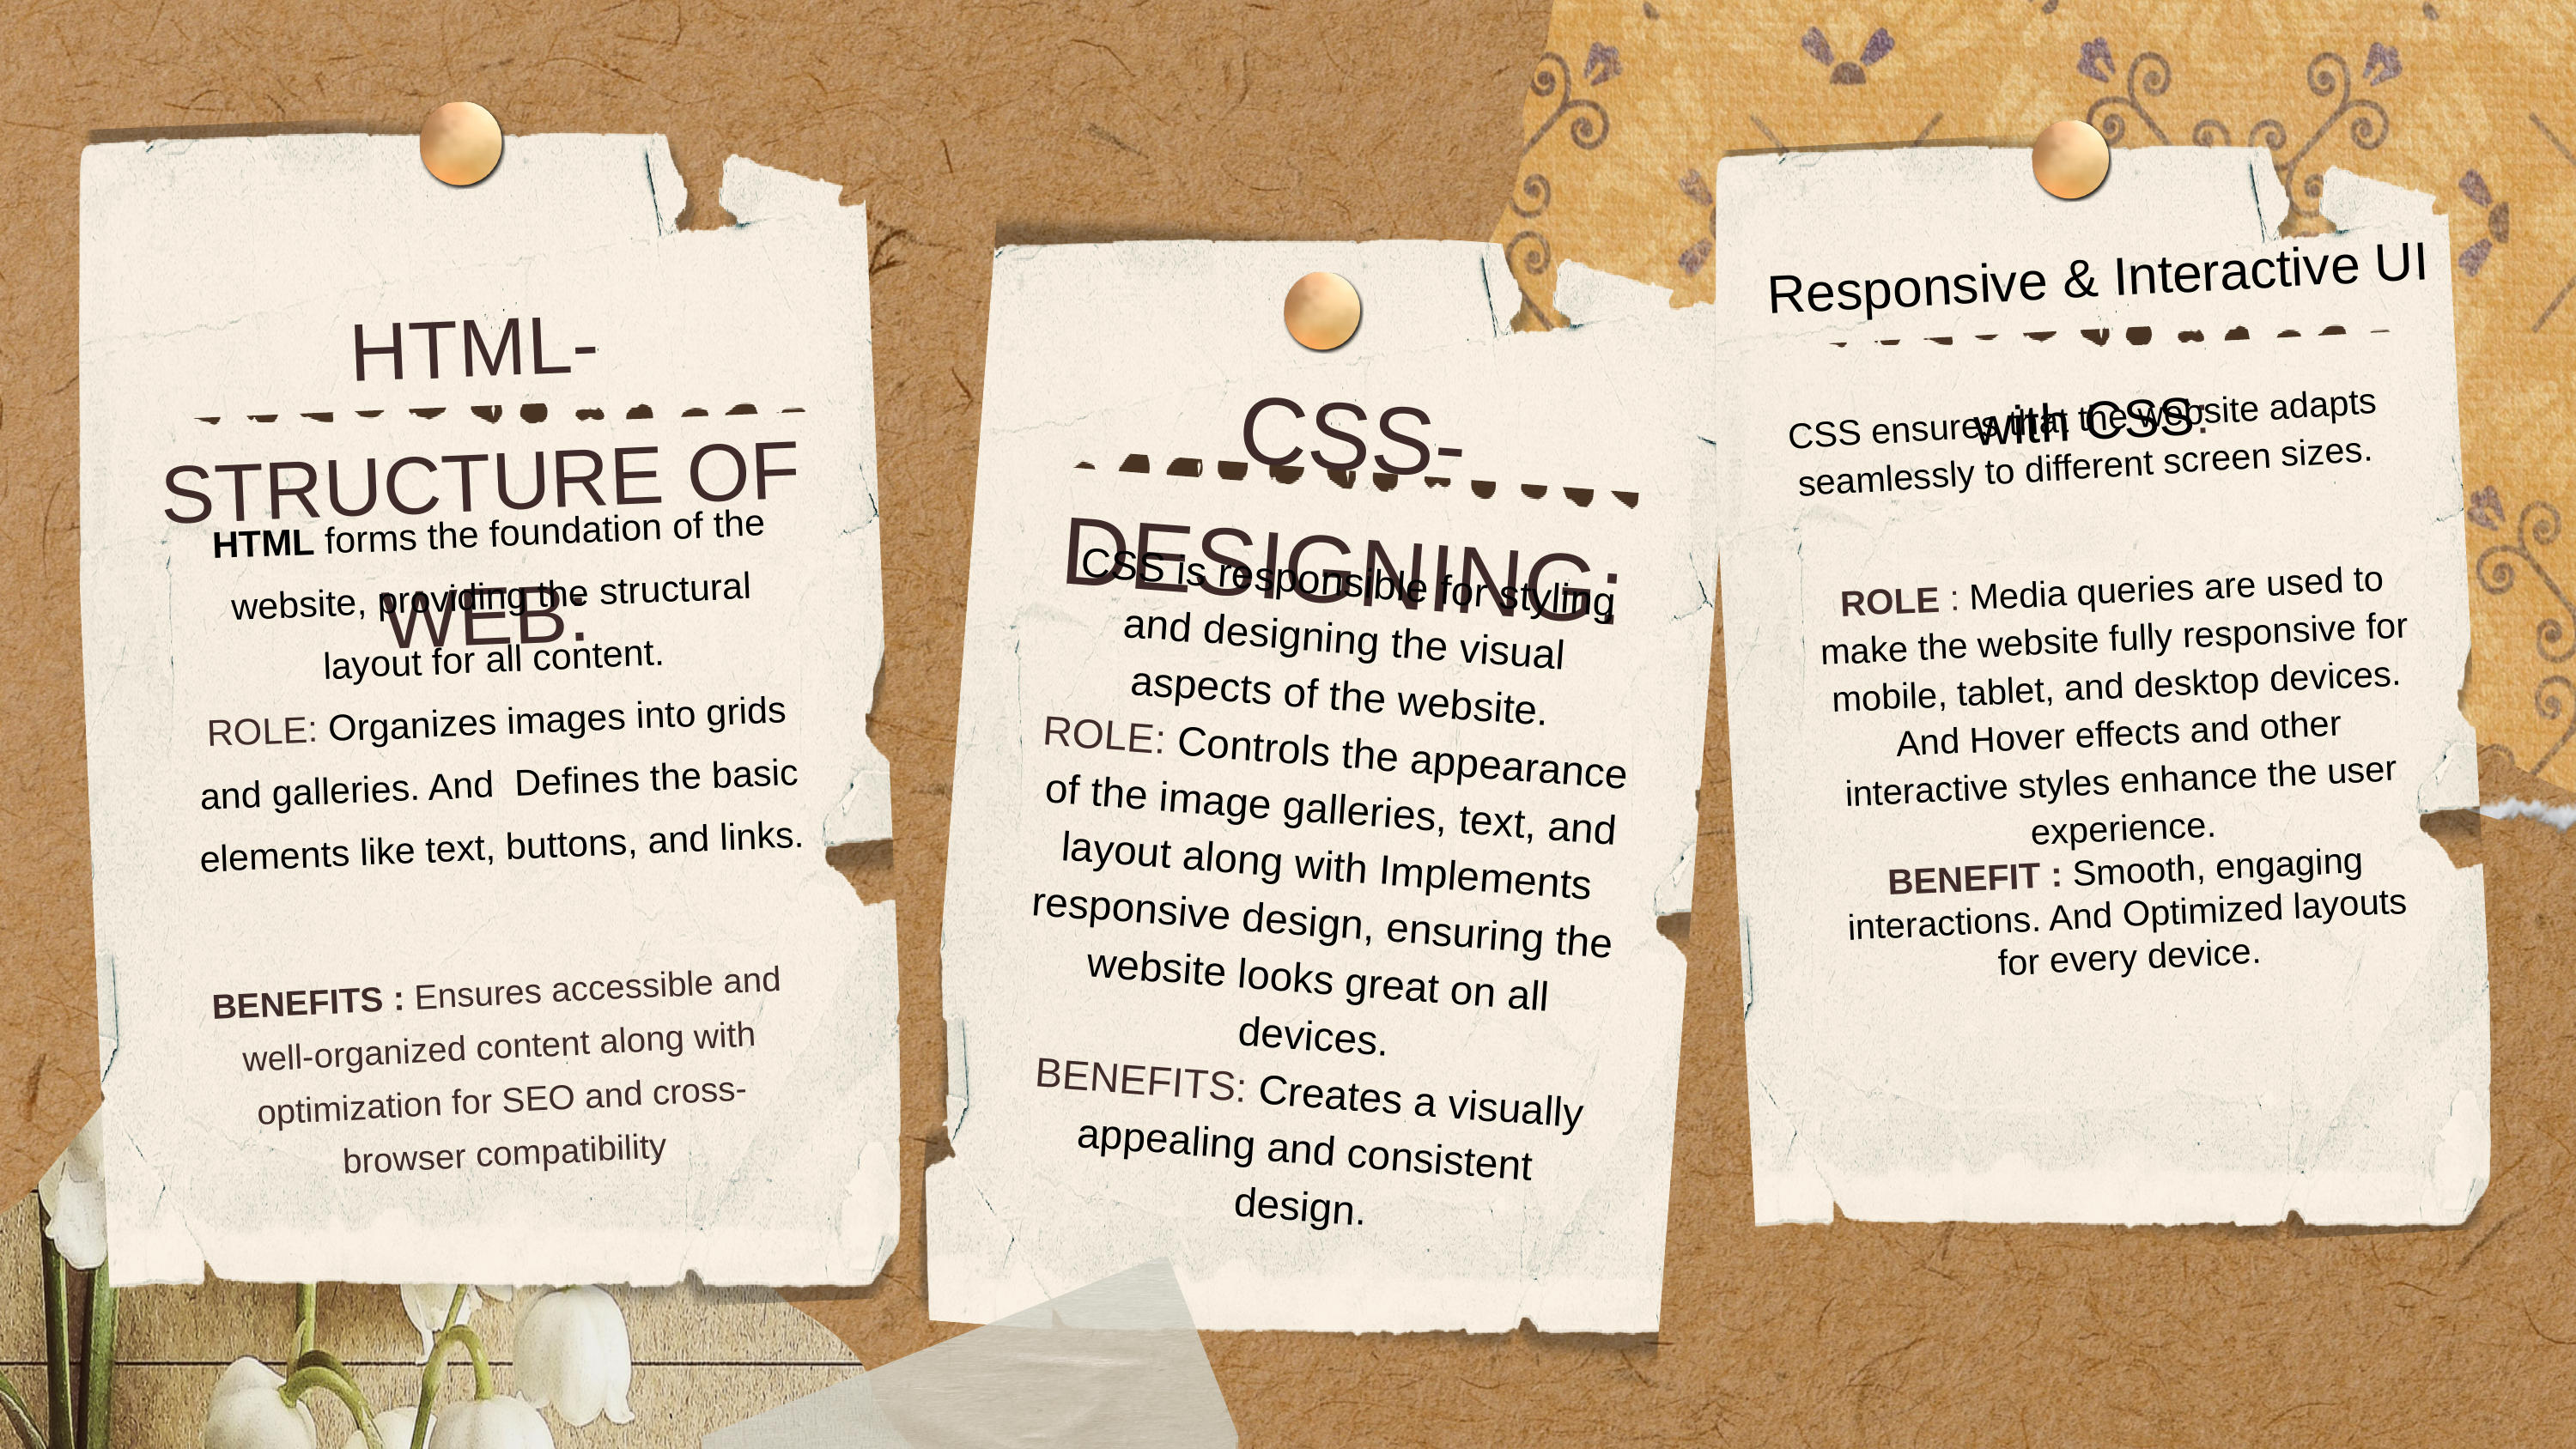

Responsive & Interactive UI with CSS:
HTML- STRUCTURE OF WEB:

CSS- DESIGNING:
CSS ensures that the website adapts seamlessly to different screen sizes.

HTML forms the foundation of the website, providing the structural layout for all content.
ROLE: Organizes images into grids and galleries. And  Defines the basic elements like text, buttons, and links.
CSS is responsible for styling and designing the visual aspects of the website.
ROLE: Controls the appearance of the image galleries, text, and layout along with Implements responsive design, ensuring the website looks great on all devices.
BENEFITS: Creates a visually appealing and consistent design.
ROLE : Media queries are used to make the website fully responsive for mobile, tablet, and desktop devices. And Hover effects and other interactive styles enhance the user experience.
BENEFIT : Smooth, engaging interactions. And Optimized layouts for every device.

BENEFITS : Ensures accessible and well-organized content along with optimization for SEO and cross-browser compatibility